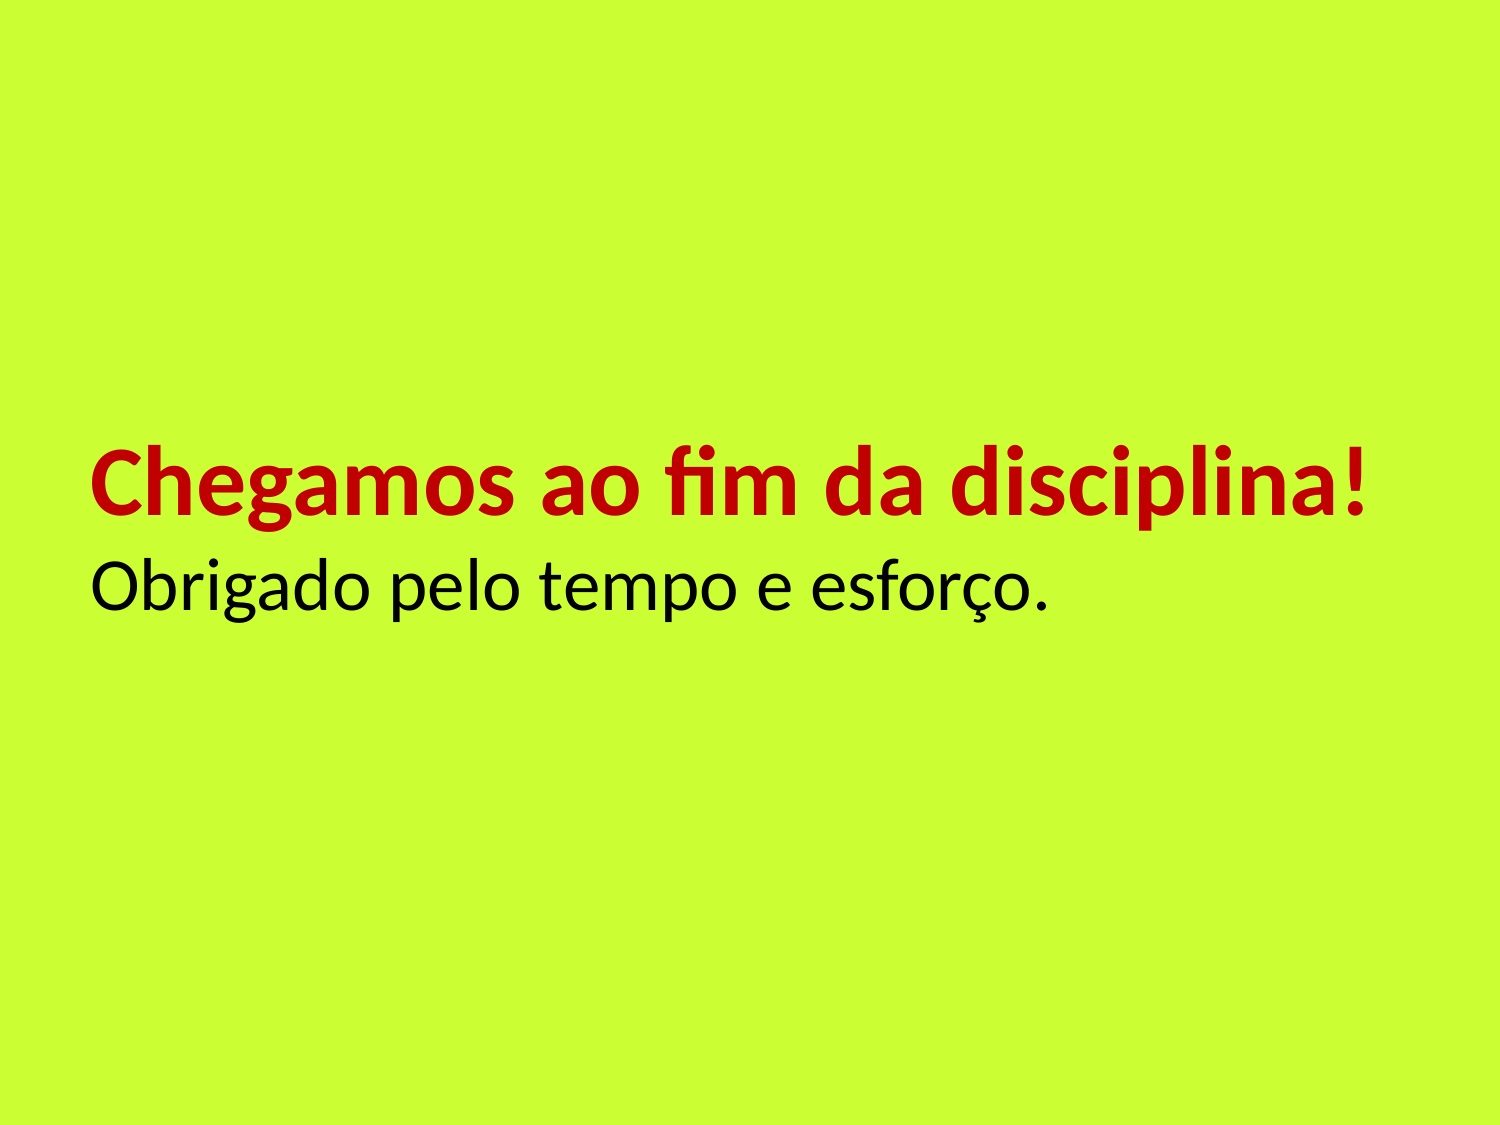

# Chegamos ao fim da disciplina! Obrigado pelo tempo e esforço.